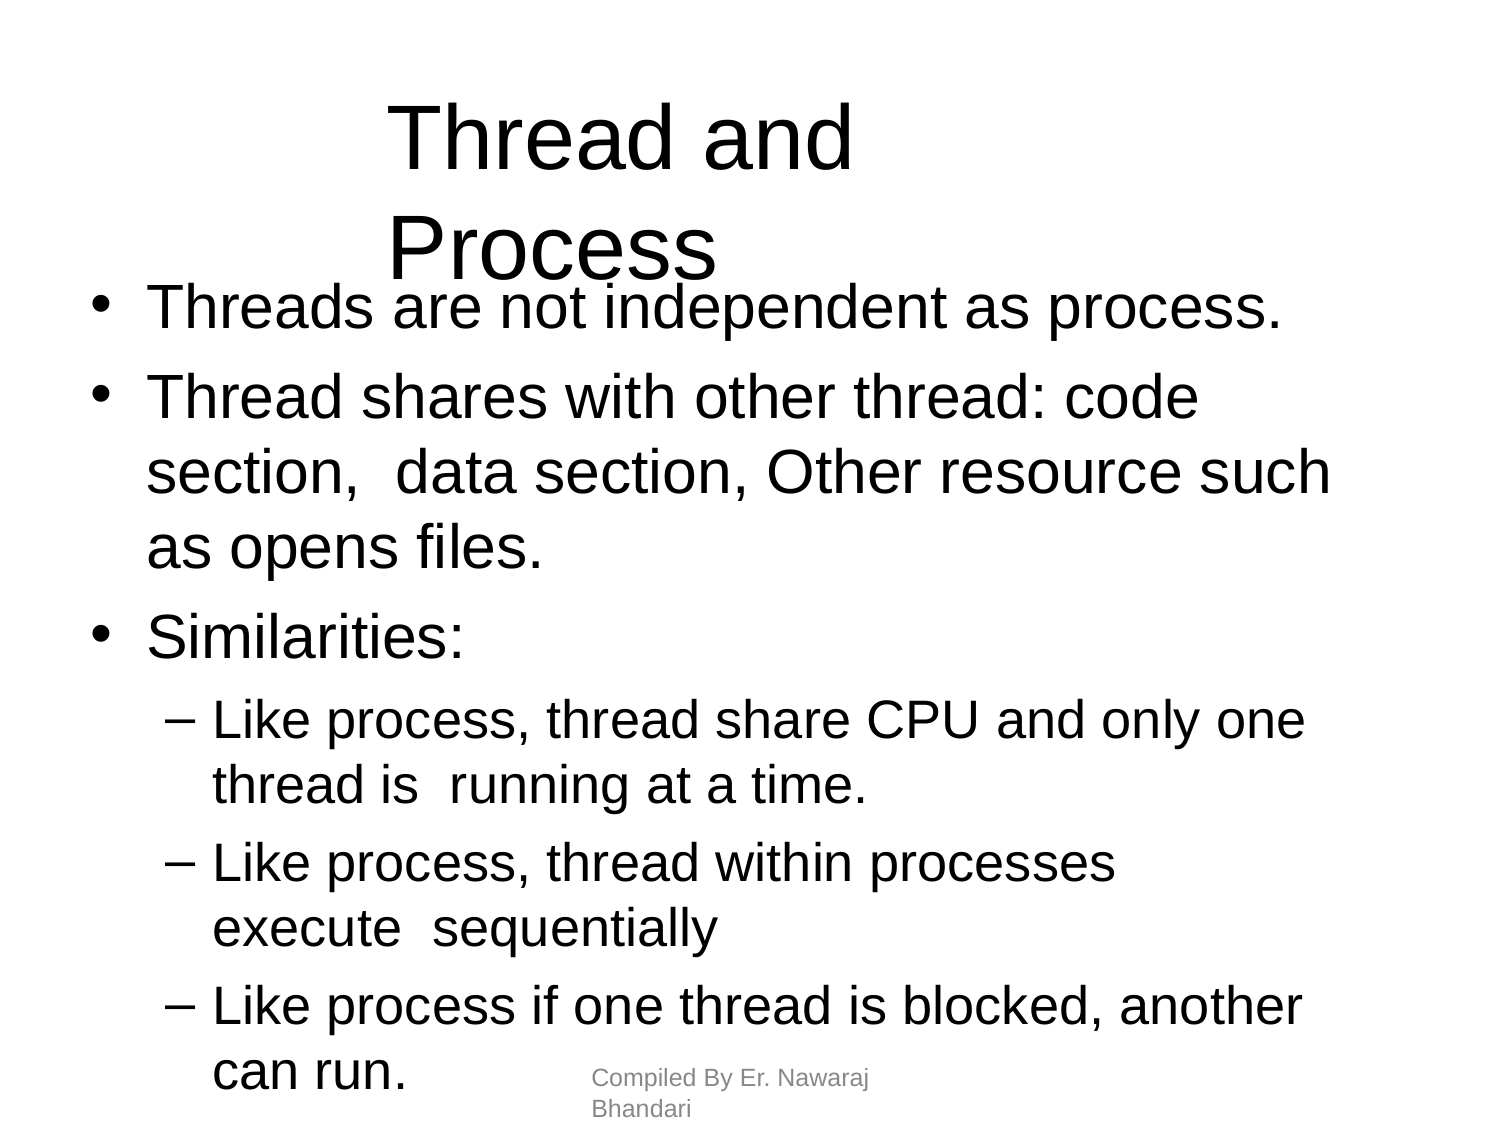

# Thread and Process
Threads are not independent as process.
Thread shares with other thread: code section,  data section, Other resource such as opens files.
Similarities:
Like process, thread share CPU and only one thread is  running at a time.
Like process, thread within processes execute  sequentially
Like process if one thread is blocked, another can run.
Compiled By Er. Nawaraj Bhandari